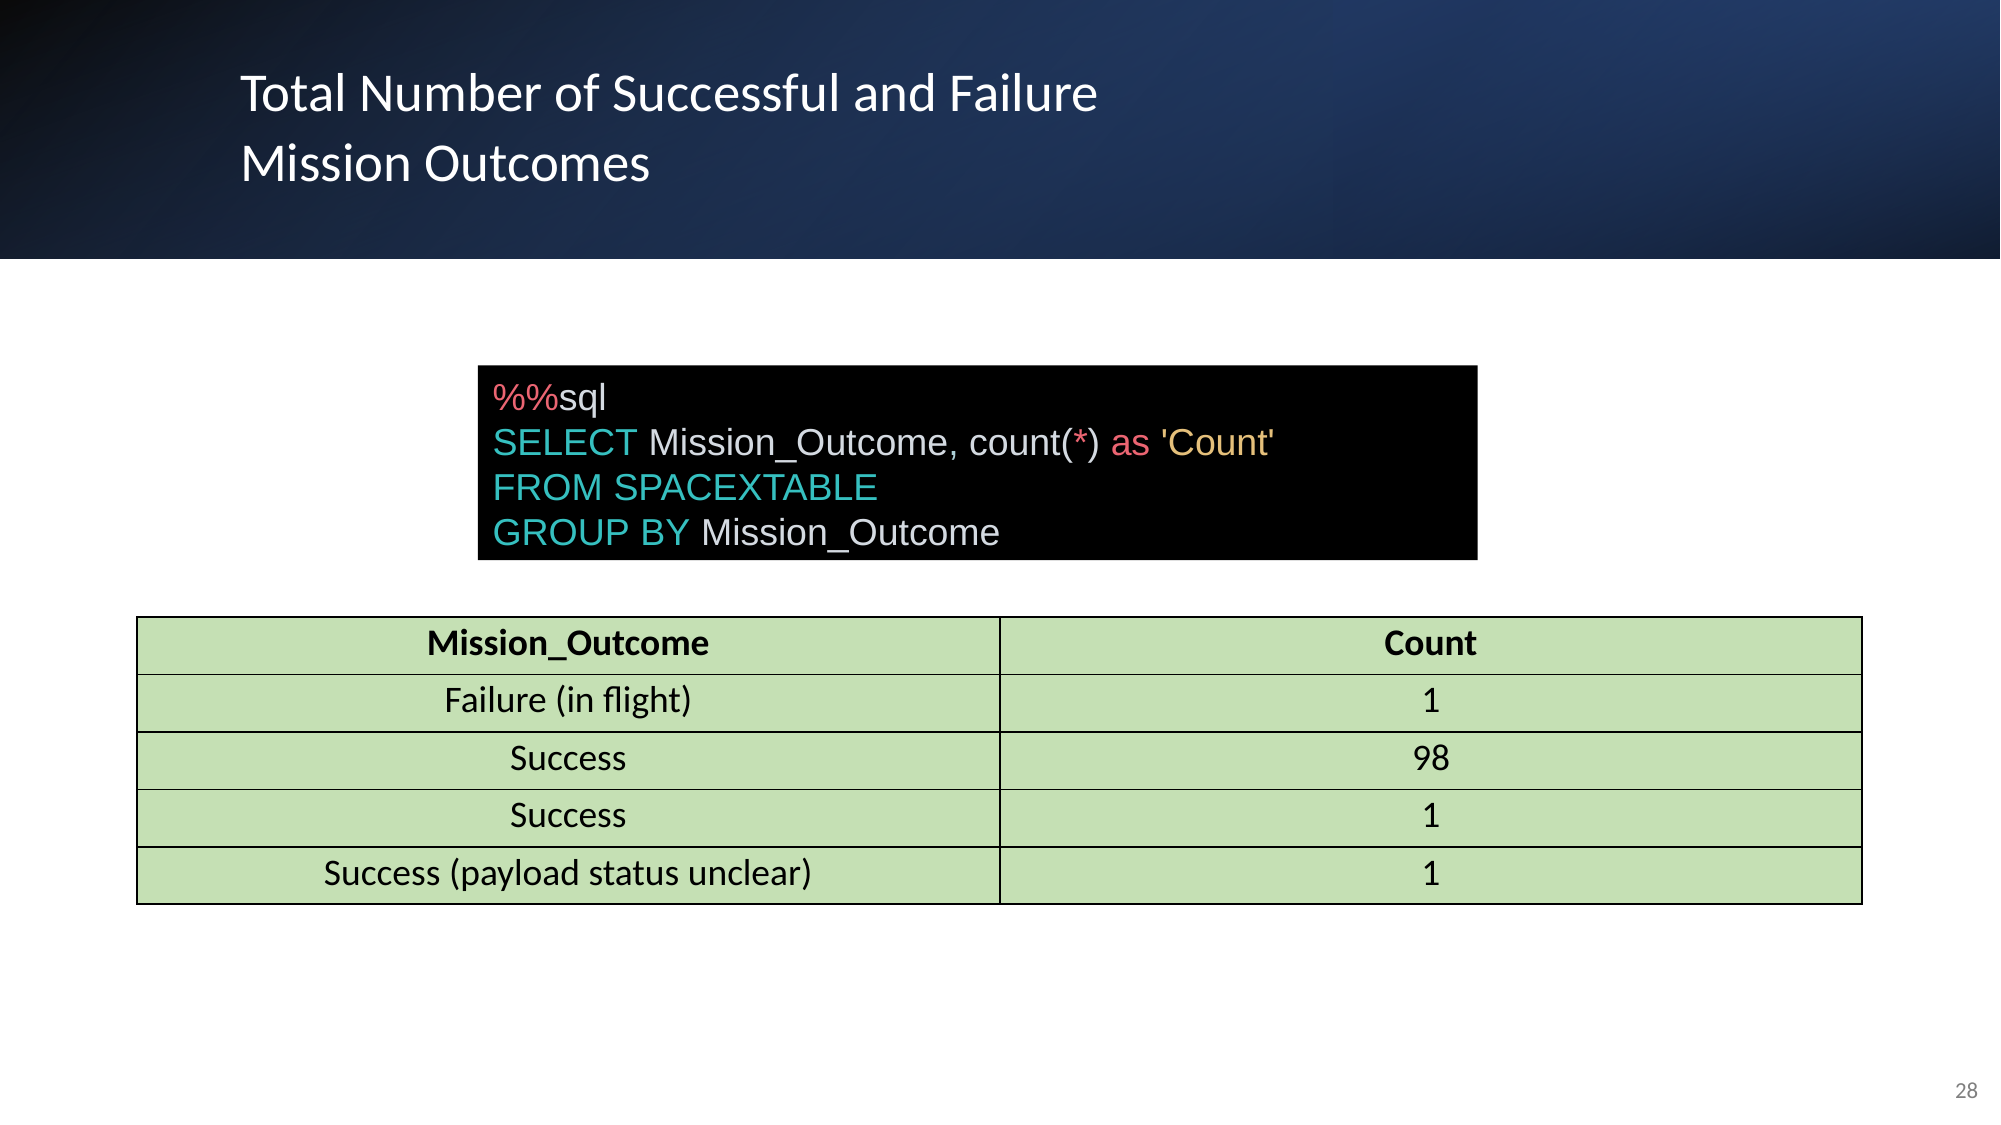

Total Number of Successful and Failure
Mission Outcomes
%%sql
SELECT Mission_Outcome, count(*) as 'Count'
FROM SPACEXTABLE
GROUP BY Mission_Outcome
| Mission\_Outcome | Count |
| --- | --- |
| Failure (in flight) | 1 |
| Success | 98 |
| Success | 1 |
| Success (payload status unclear) | 1 |
28